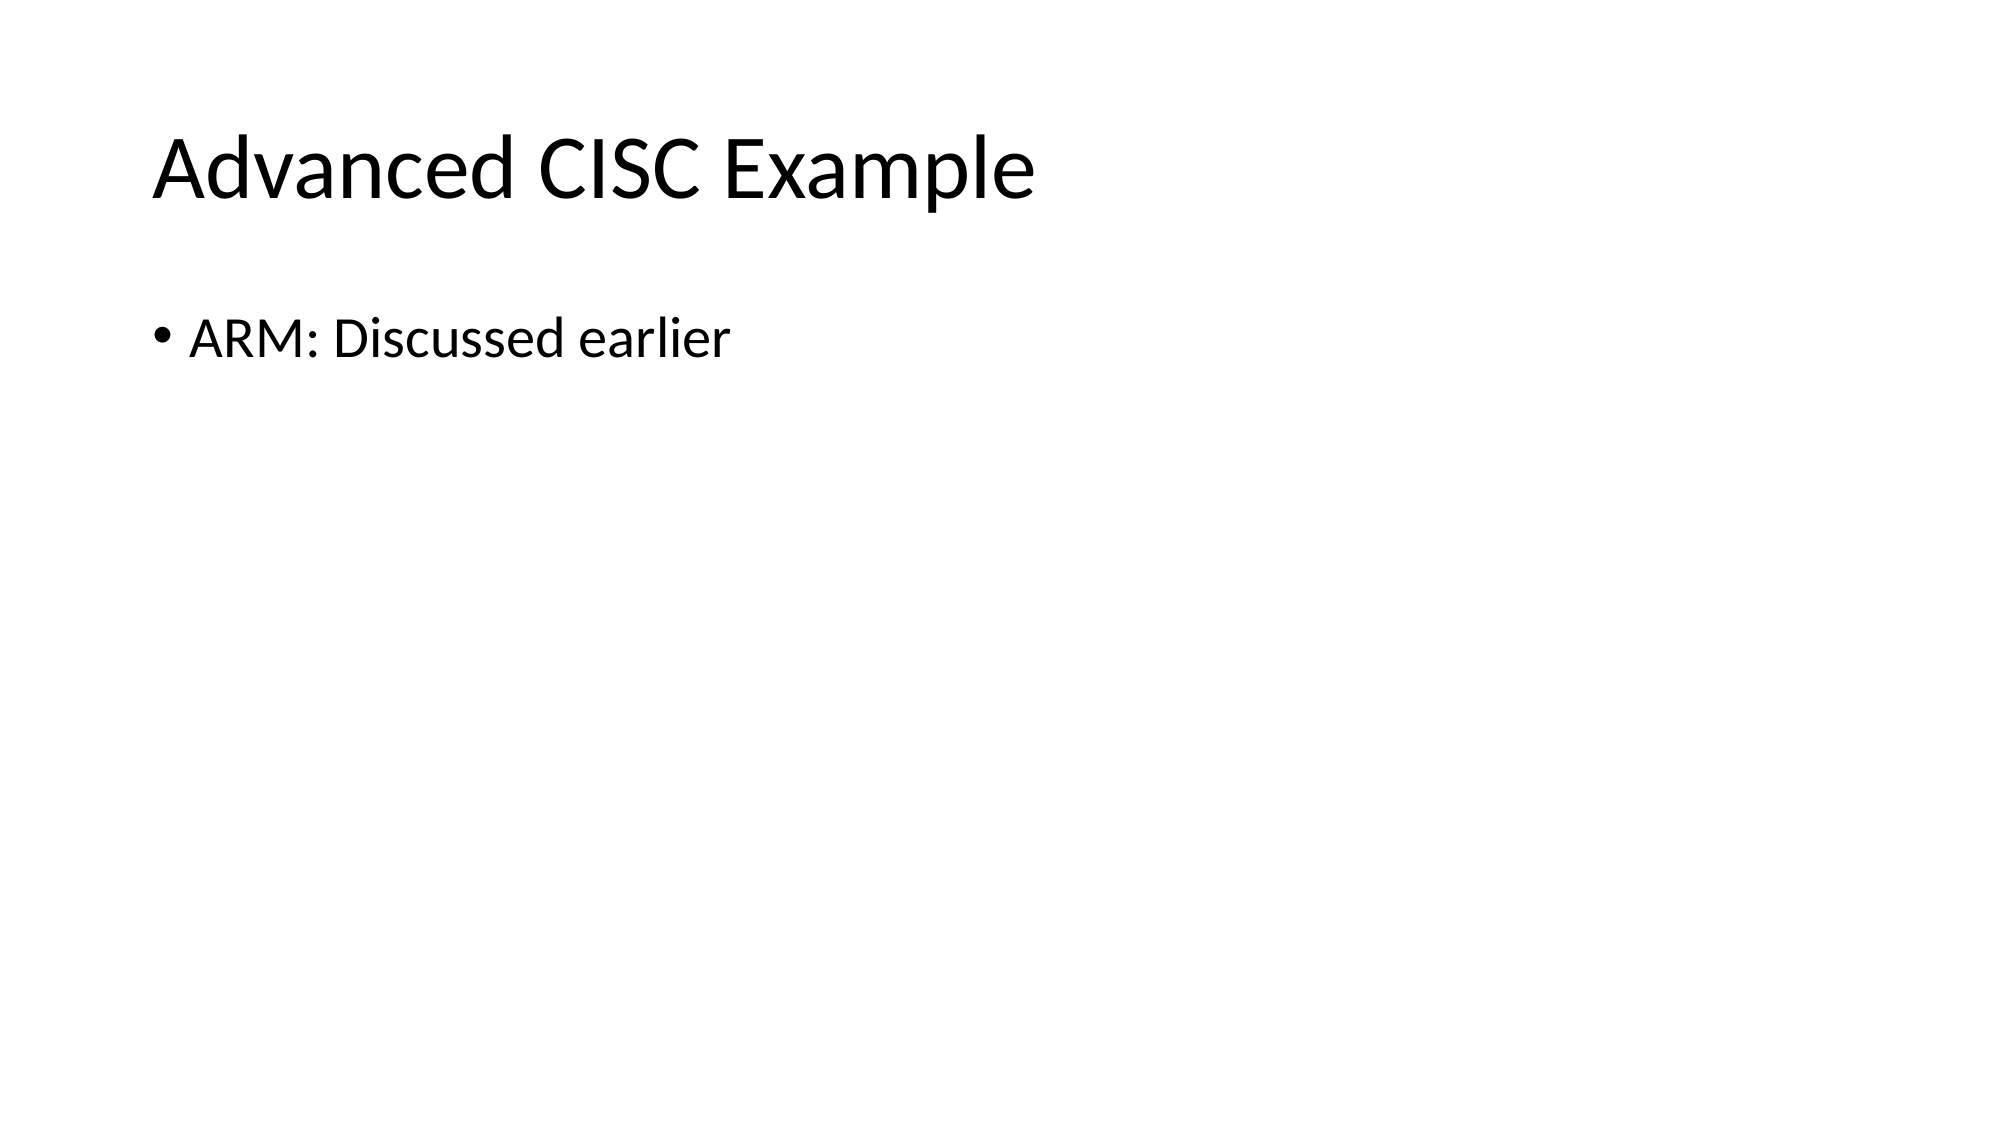

# Advanced CISC Example
ARM: Discussed earlier